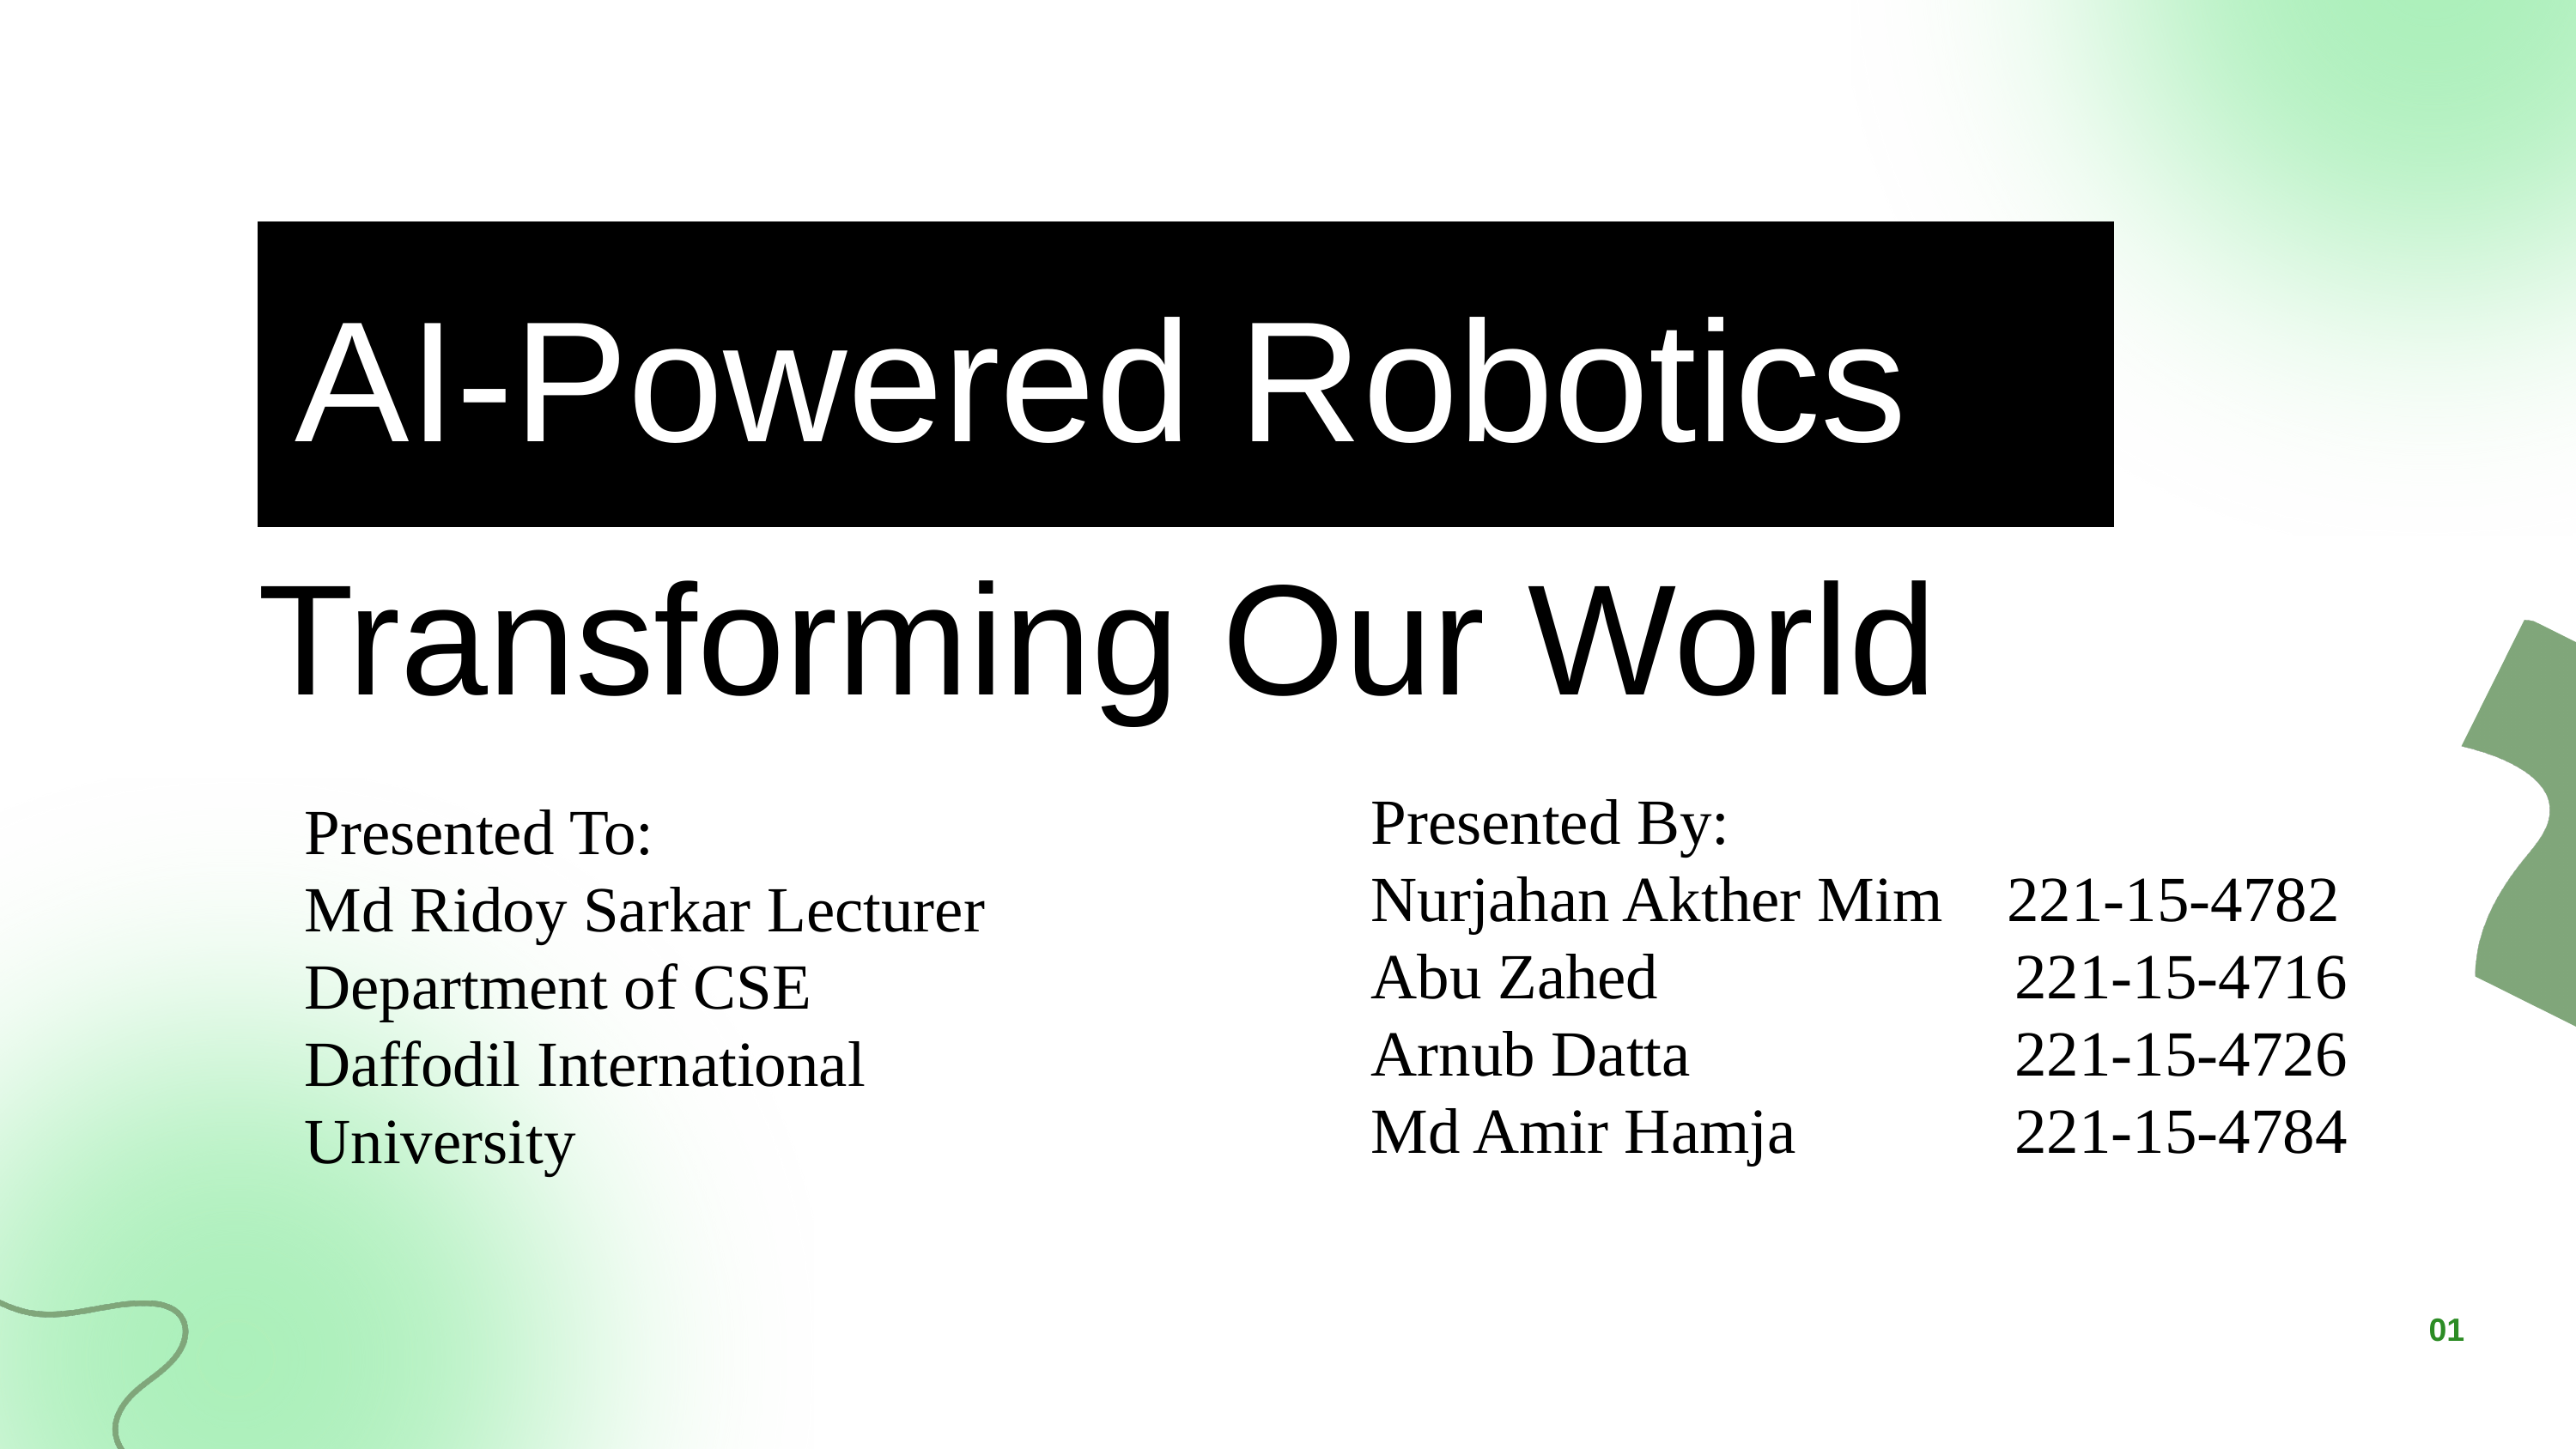

AI-Powered Robotics
Transforming Our World

Presented By:
Nurjahan Akther Mim    221-15-4782
Abu Zahed 			221-15-4716
Arnub Datta 			221-15-4726
Md Amir Hamja 		221-15-4784

Presented To:
Md Ridoy Sarkar Lecturer Department of CSE Daffodil International University

01